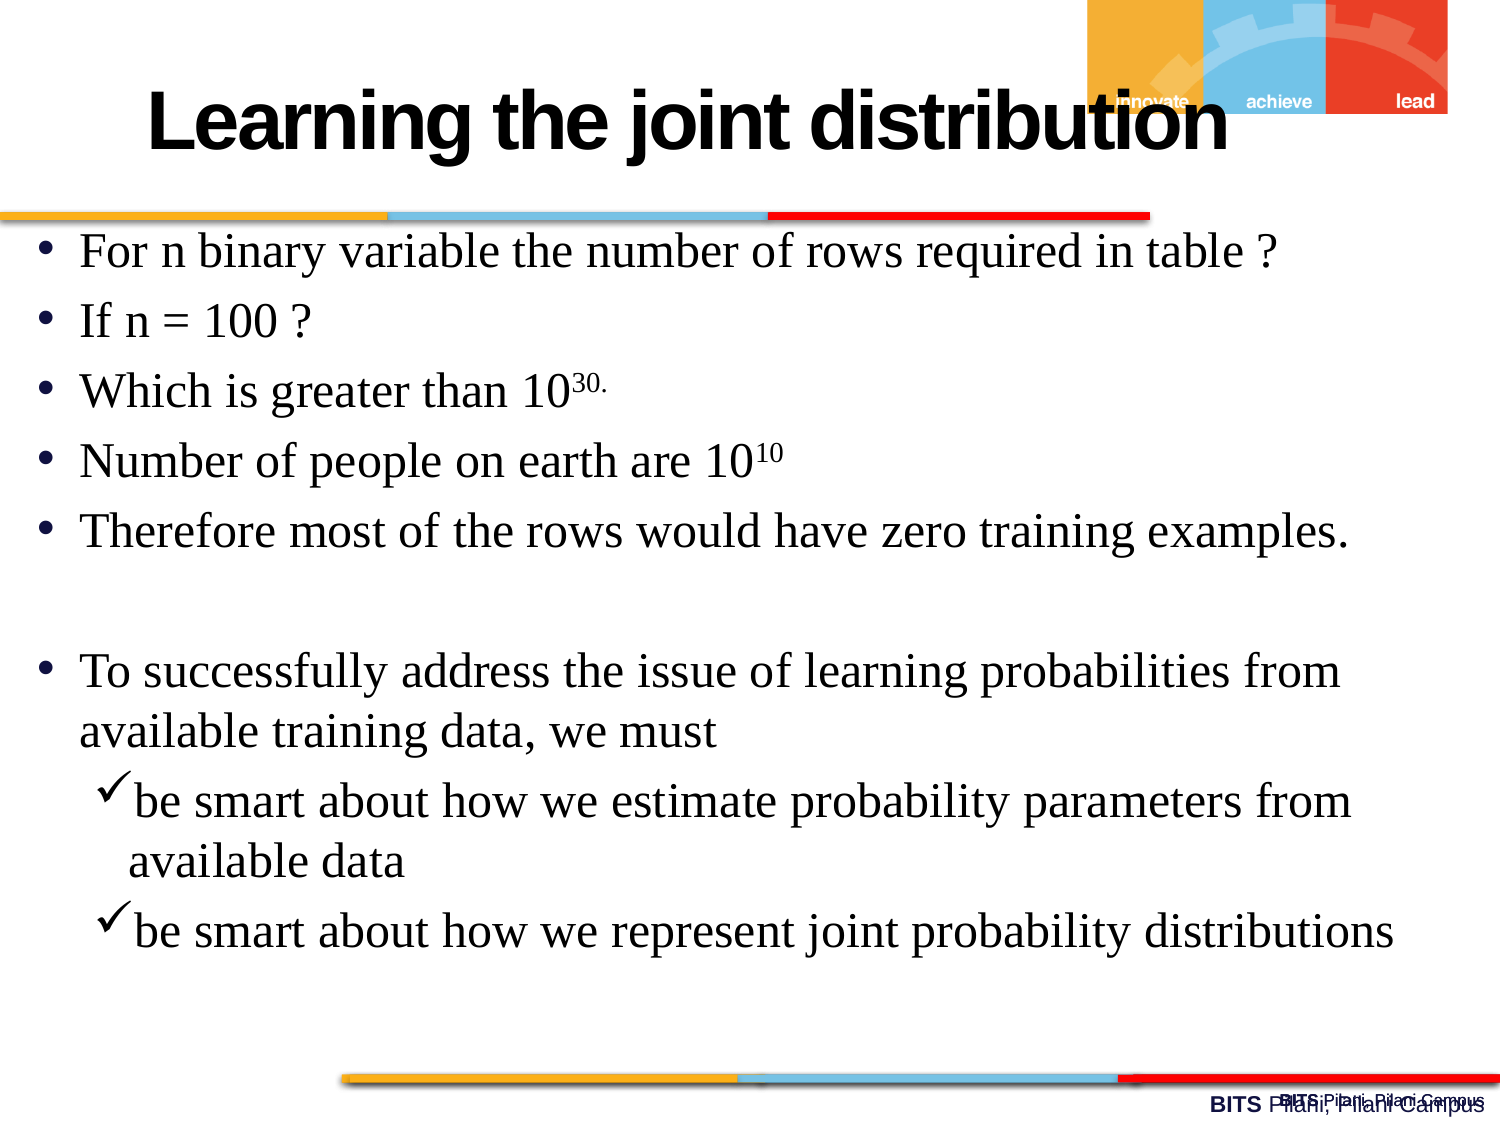

Learning the joint distribution
For n binary variable the number of rows required in table ?
If n = 100 ?
Which is greater than 1030.
Number of people on earth are 1010
Therefore most of the rows would have zero training examples.

To successfully address the issue of learning probabilities from available training data, we must
be smart about how we estimate probability parameters from available data
be smart about how we represent joint probability distributions